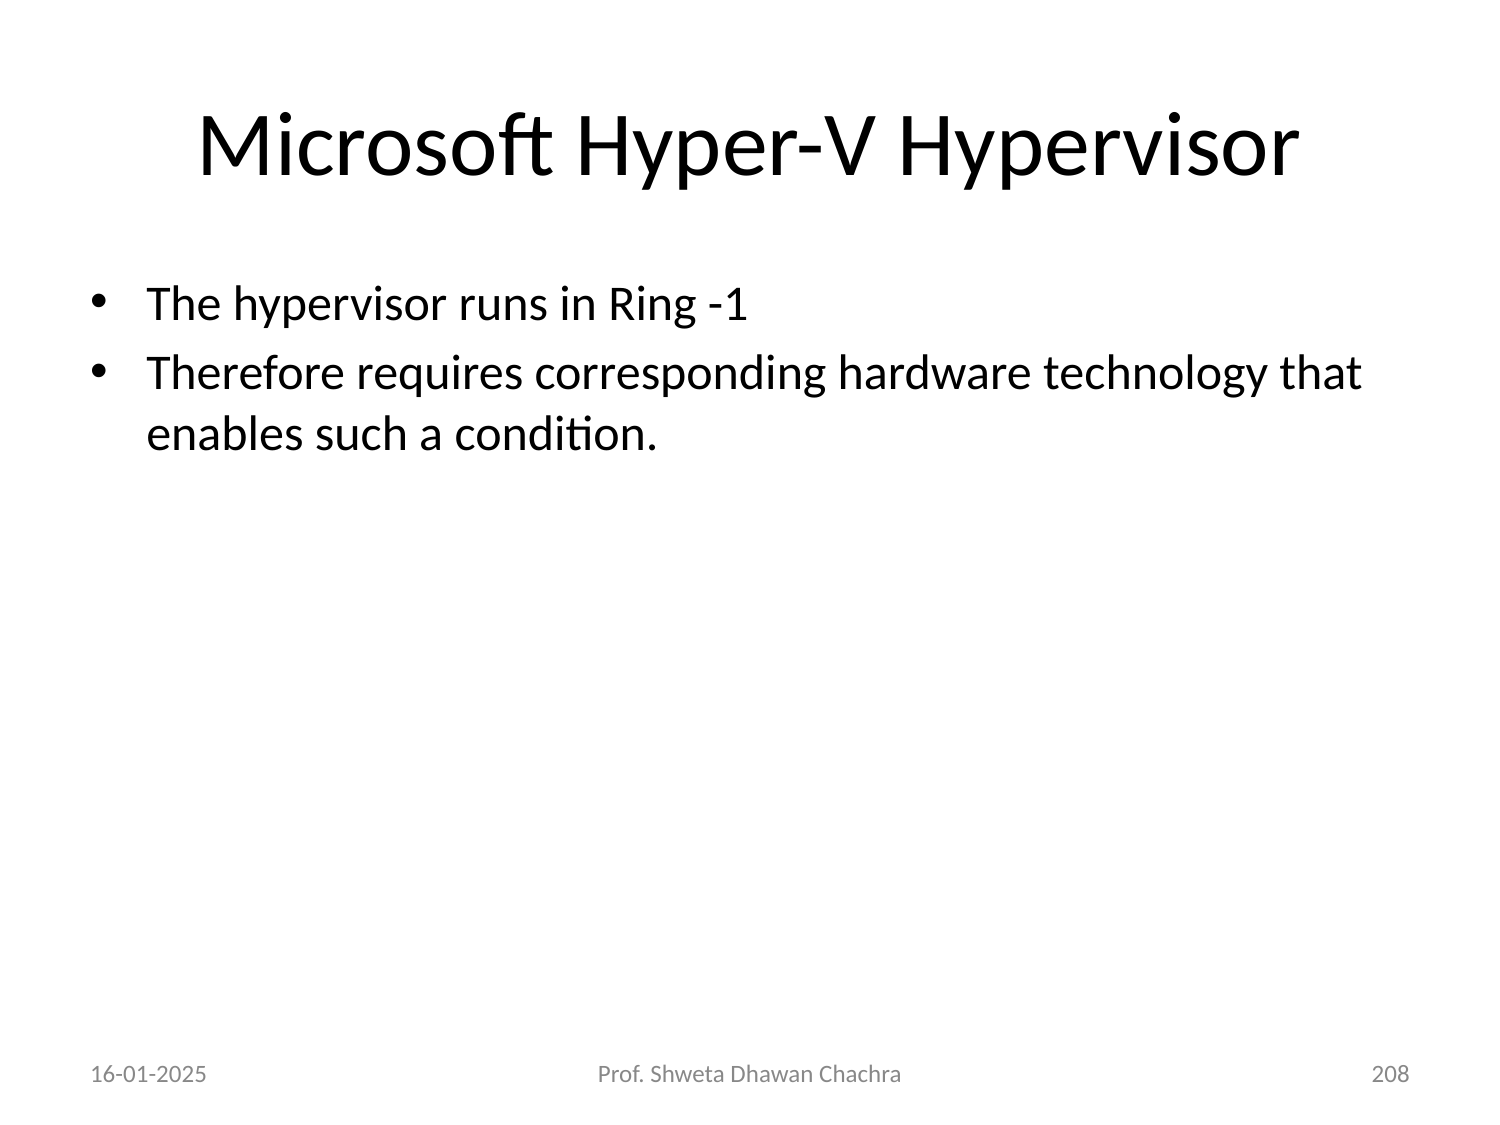

# Microsoft Hyper-V Hypervisor
The hypervisor runs in Ring -1
Therefore requires corresponding hardware technology that enables such a condition.
16-01-2025
Prof. Shweta Dhawan Chachra
208